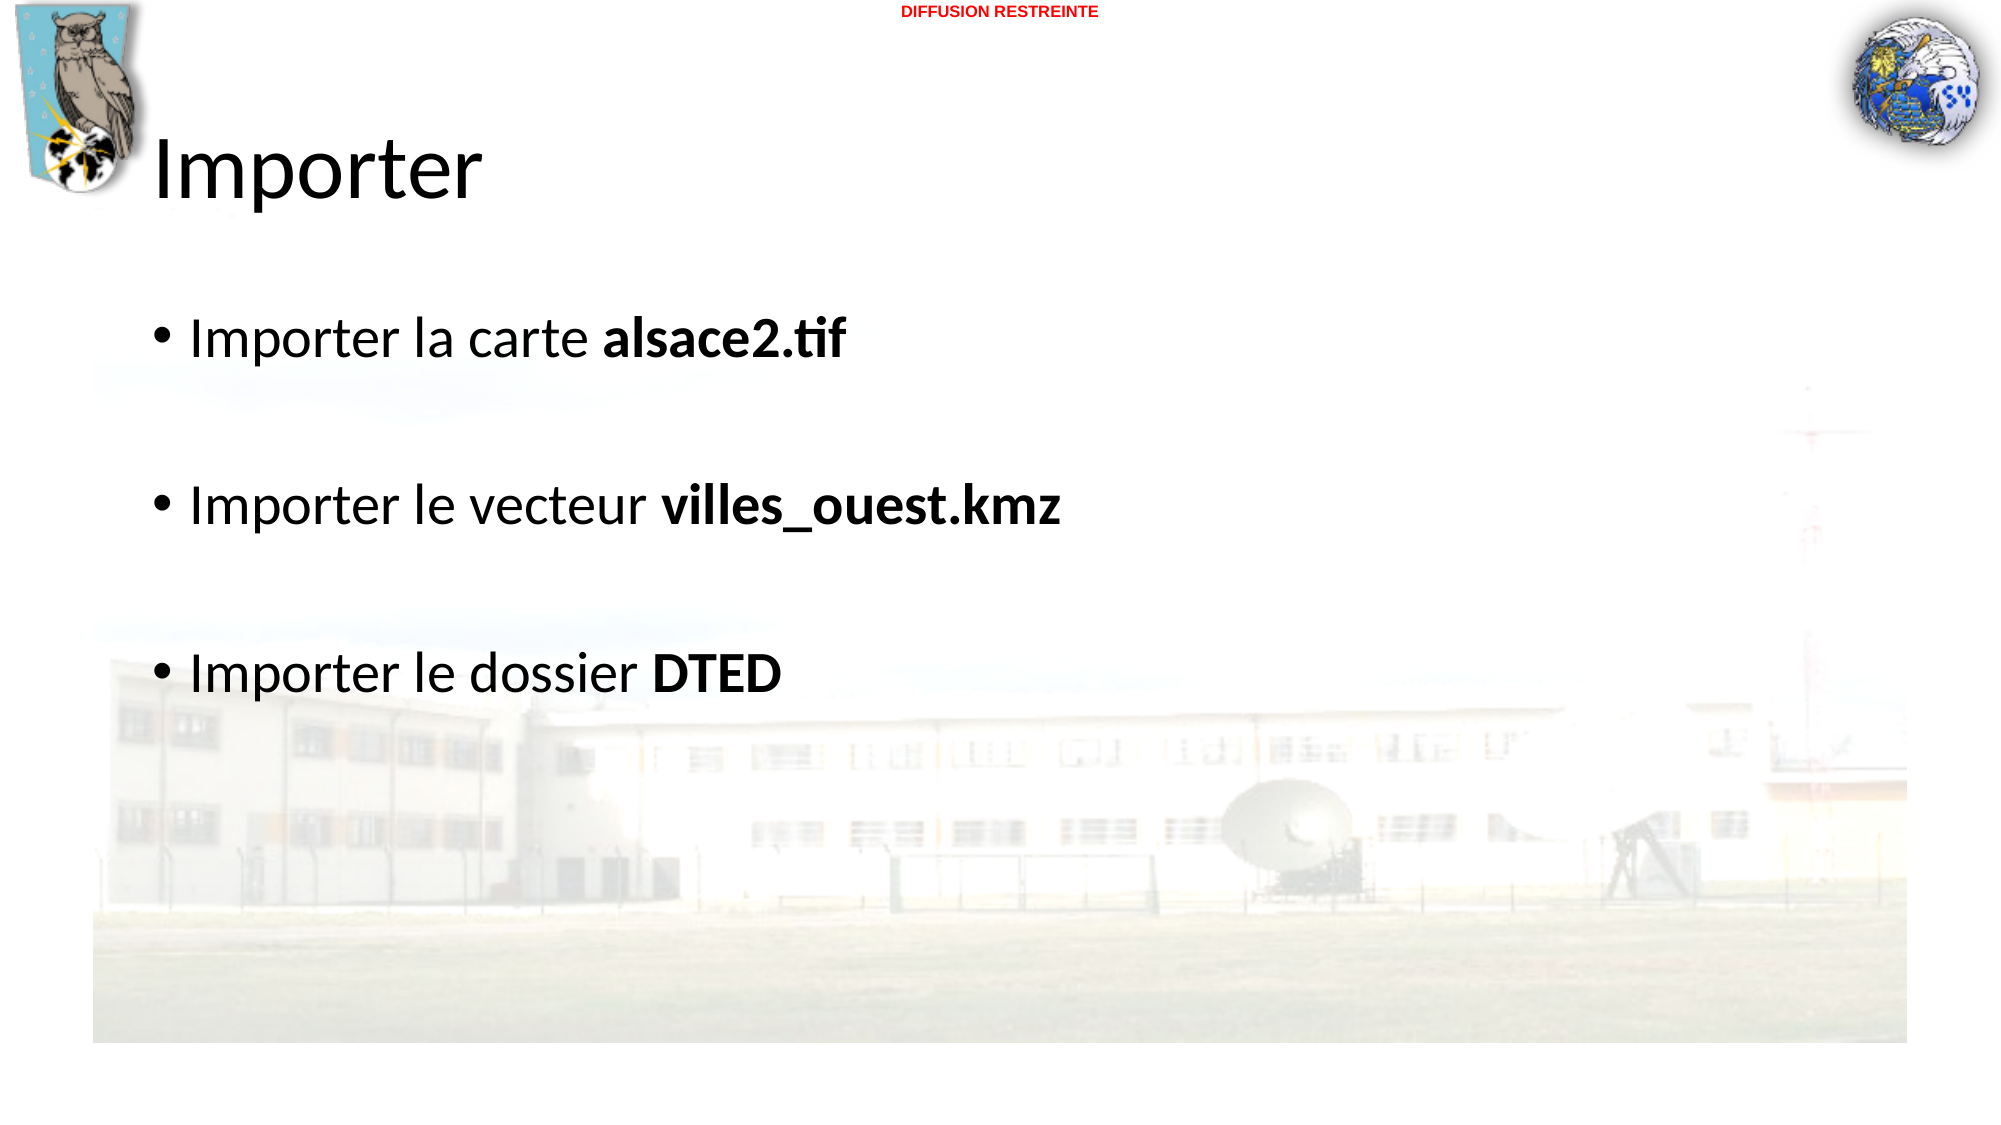

# Importer

Importer la carte alsace2.tif

Importer le vecteur villes_ouest.kmz

Importer le dossier DTED